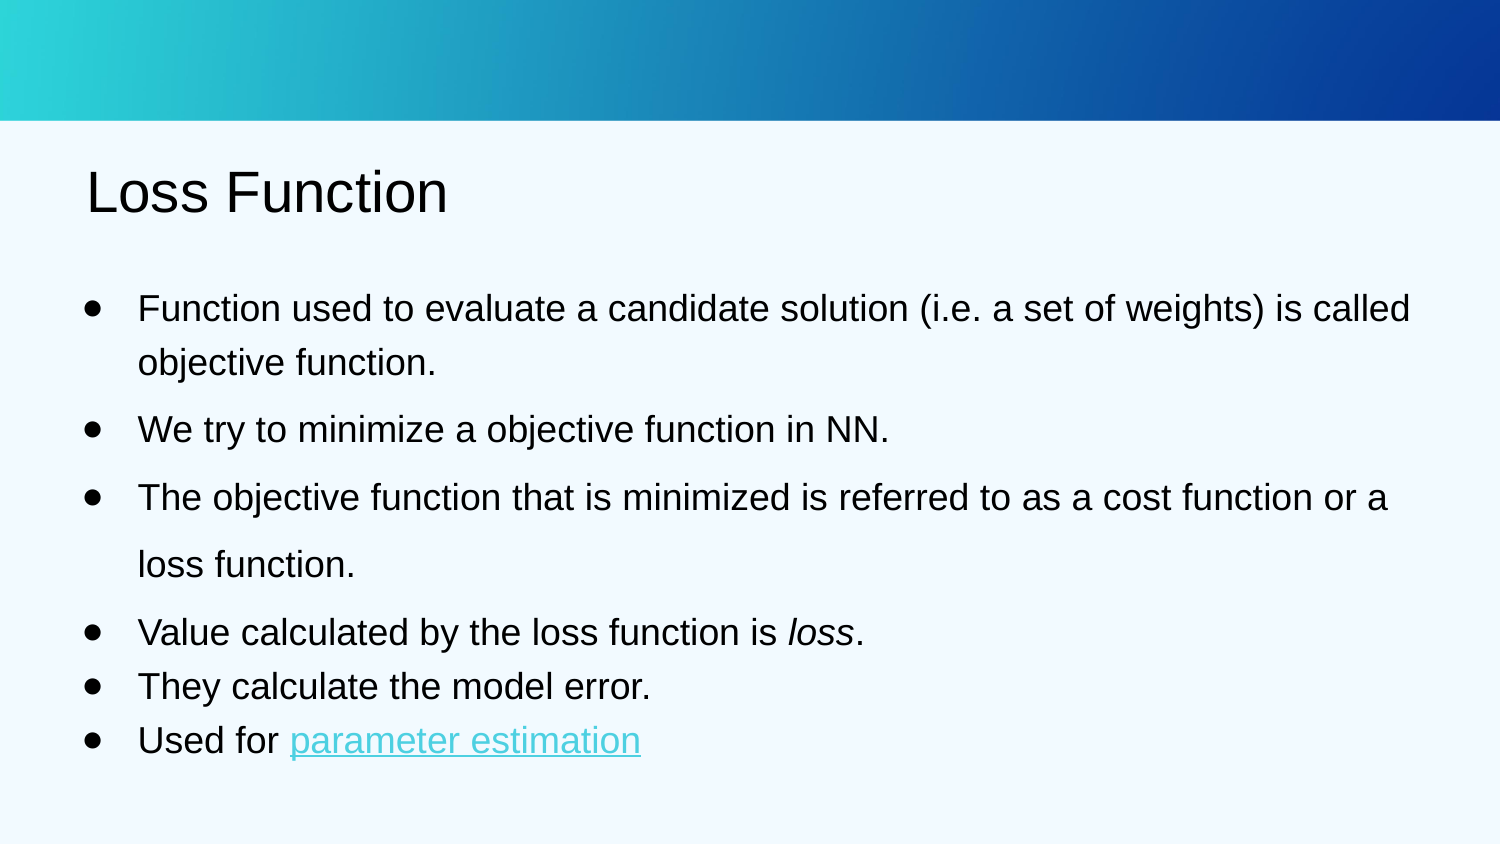

Loss Function
Function used to evaluate a candidate solution (i.e. a set of weights) is called objective function.
We try to minimize a objective function in NN.
The objective function that is minimized is referred to as a cost function or a loss function.
Value calculated by the loss function is loss.
They calculate the model error.
Used for parameter estimation